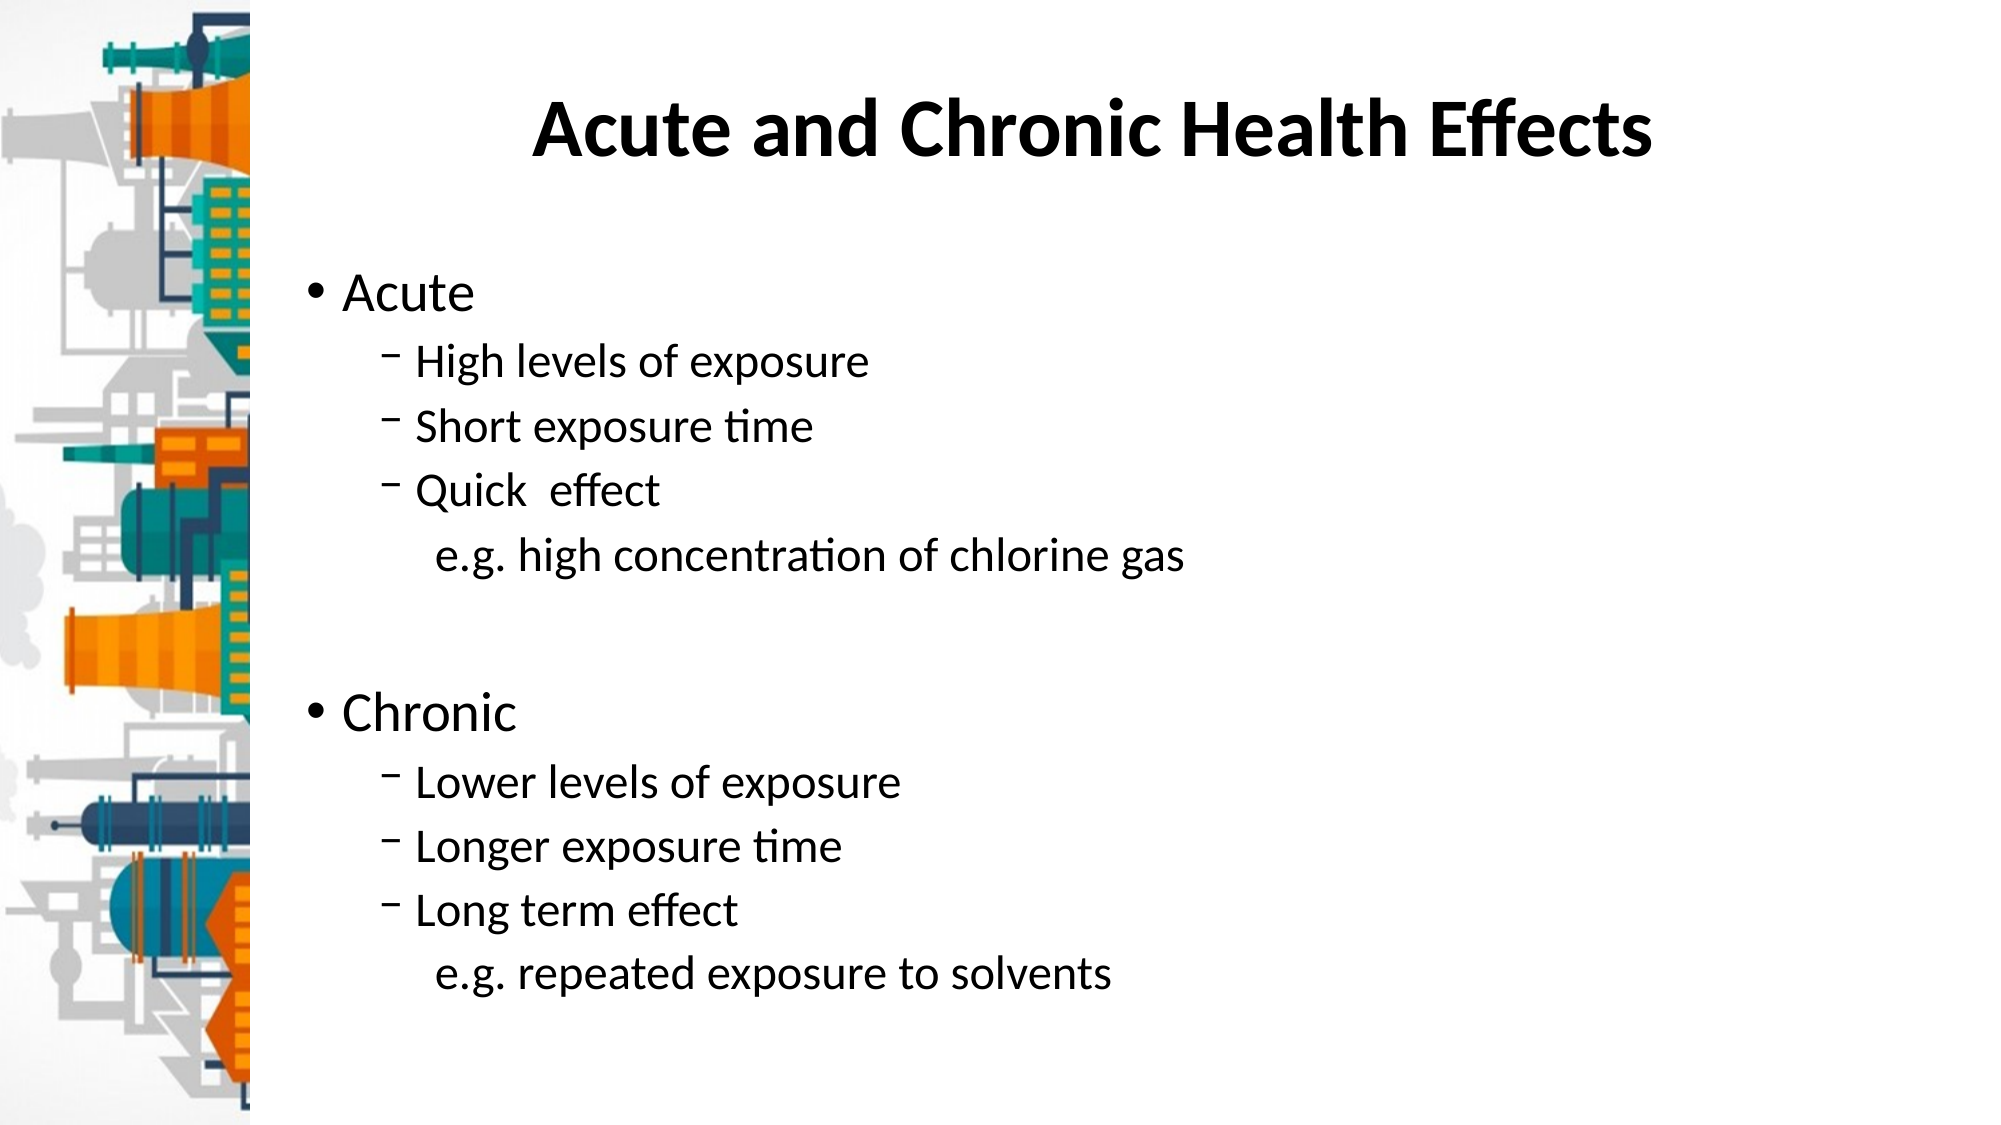

# Acute and Chronic Health Effects
Acute
High levels of exposure
Short exposure time
Quick  effect
e.g. high concentration of chlorine gas

Chronic
Lower levels of exposure
Longer exposure time
Long term effect
e.g. repeated exposure to solvents